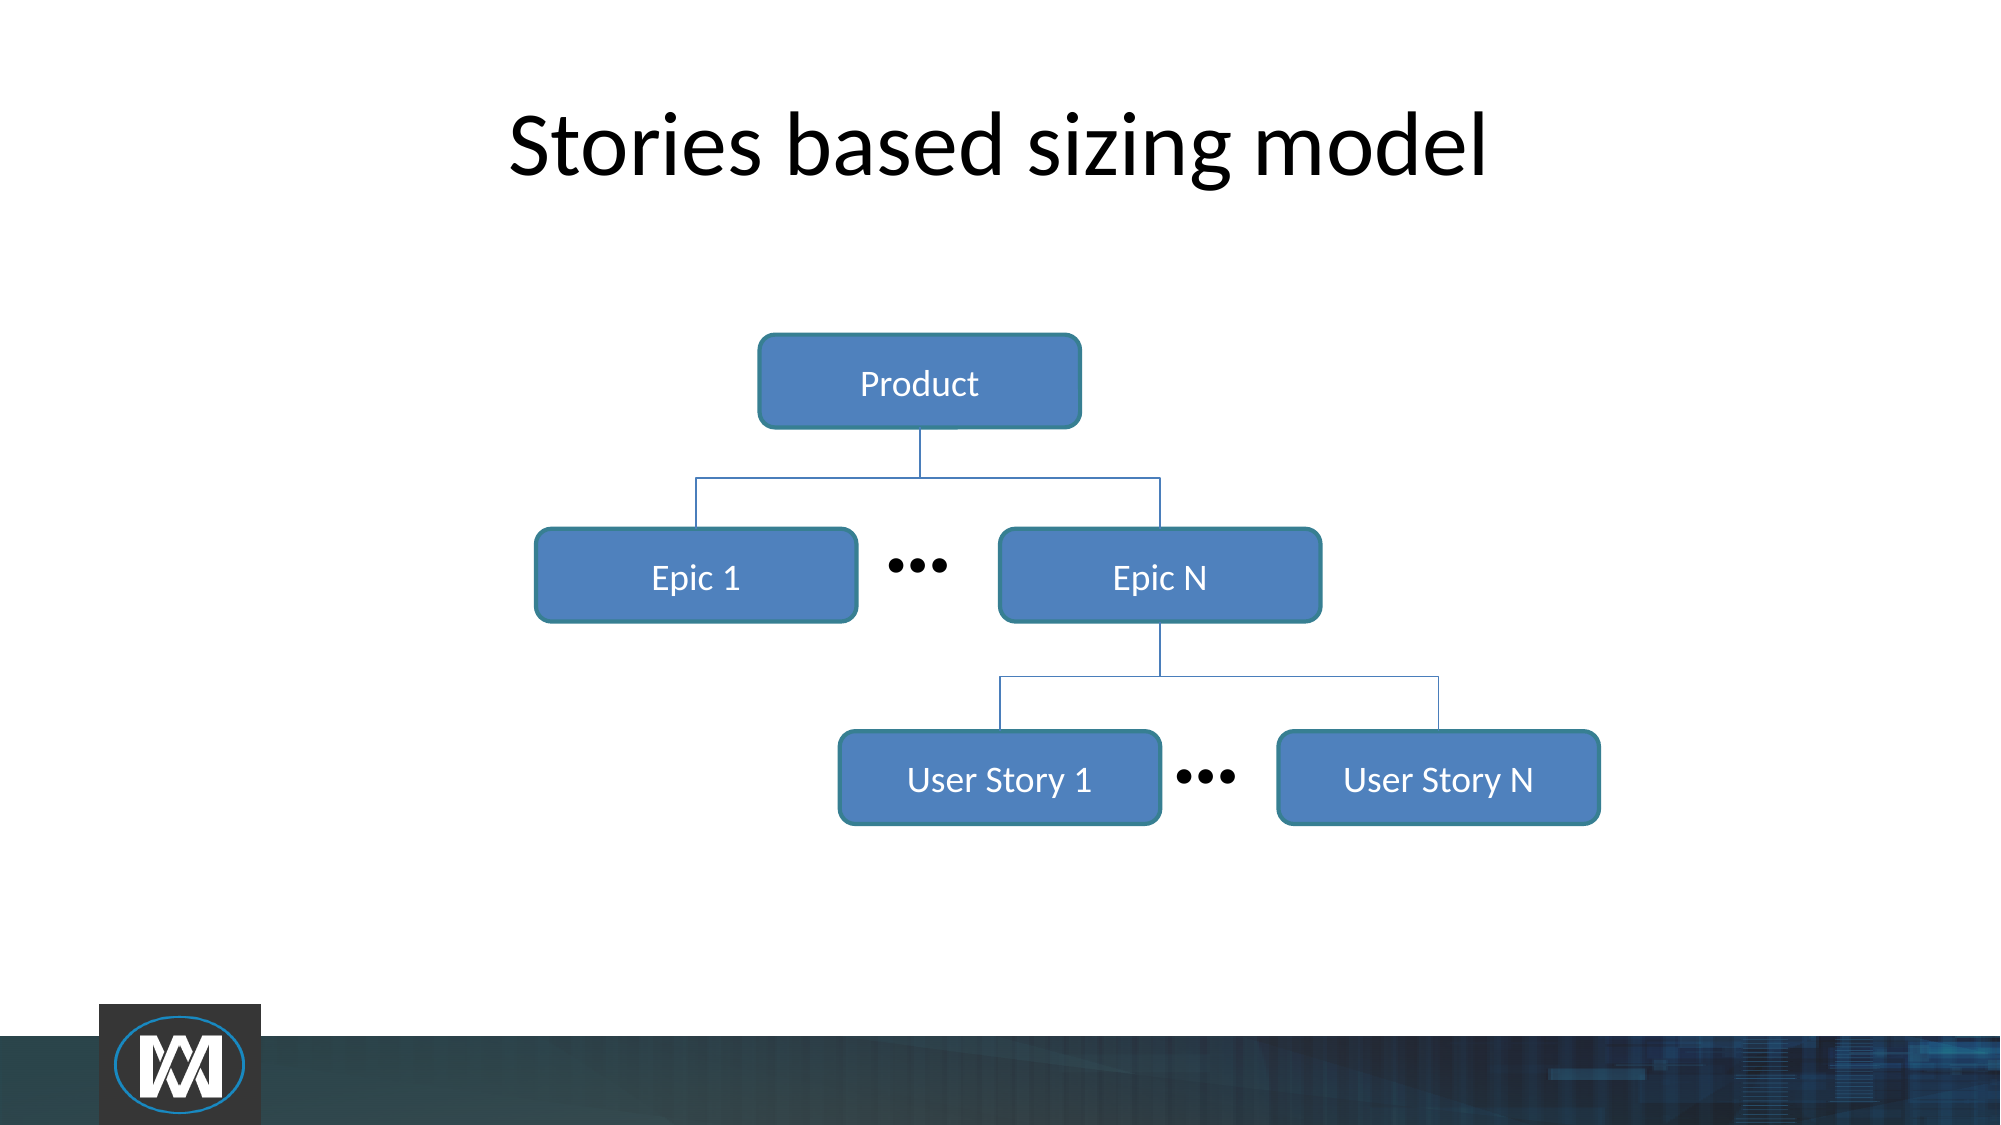

# Stories based sizing model
Product
…
Epic 1
Epic N
…
User Story 1
User Story N